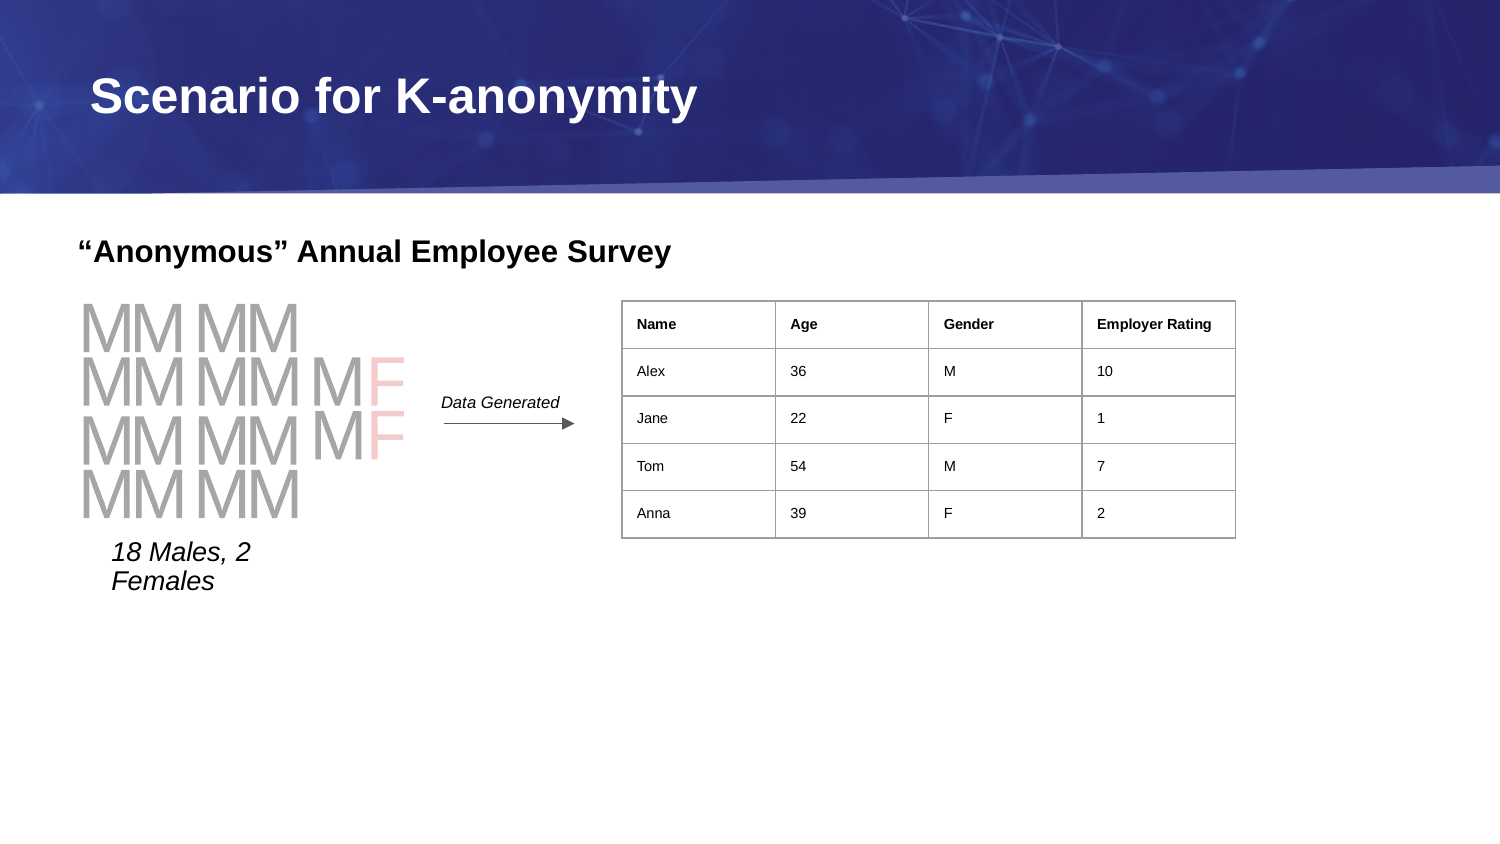

# Scenario for K-anonymity
“Anonymous” Annual Employee Survey
| Name | Age | Gender | Employer Rating |
| --- | --- | --- | --- |
| Alex | 36 | M | 10 |
| Jane | 22 | F | 1 |
| Tom | 54 | M | 7 |
| Anna | 39 | F | 2 |
M
M
M
M
M
F
M
M
M
M
Data Generated
F
M
M
M
M
M
M
M
M
M
18 Males, 2 Females